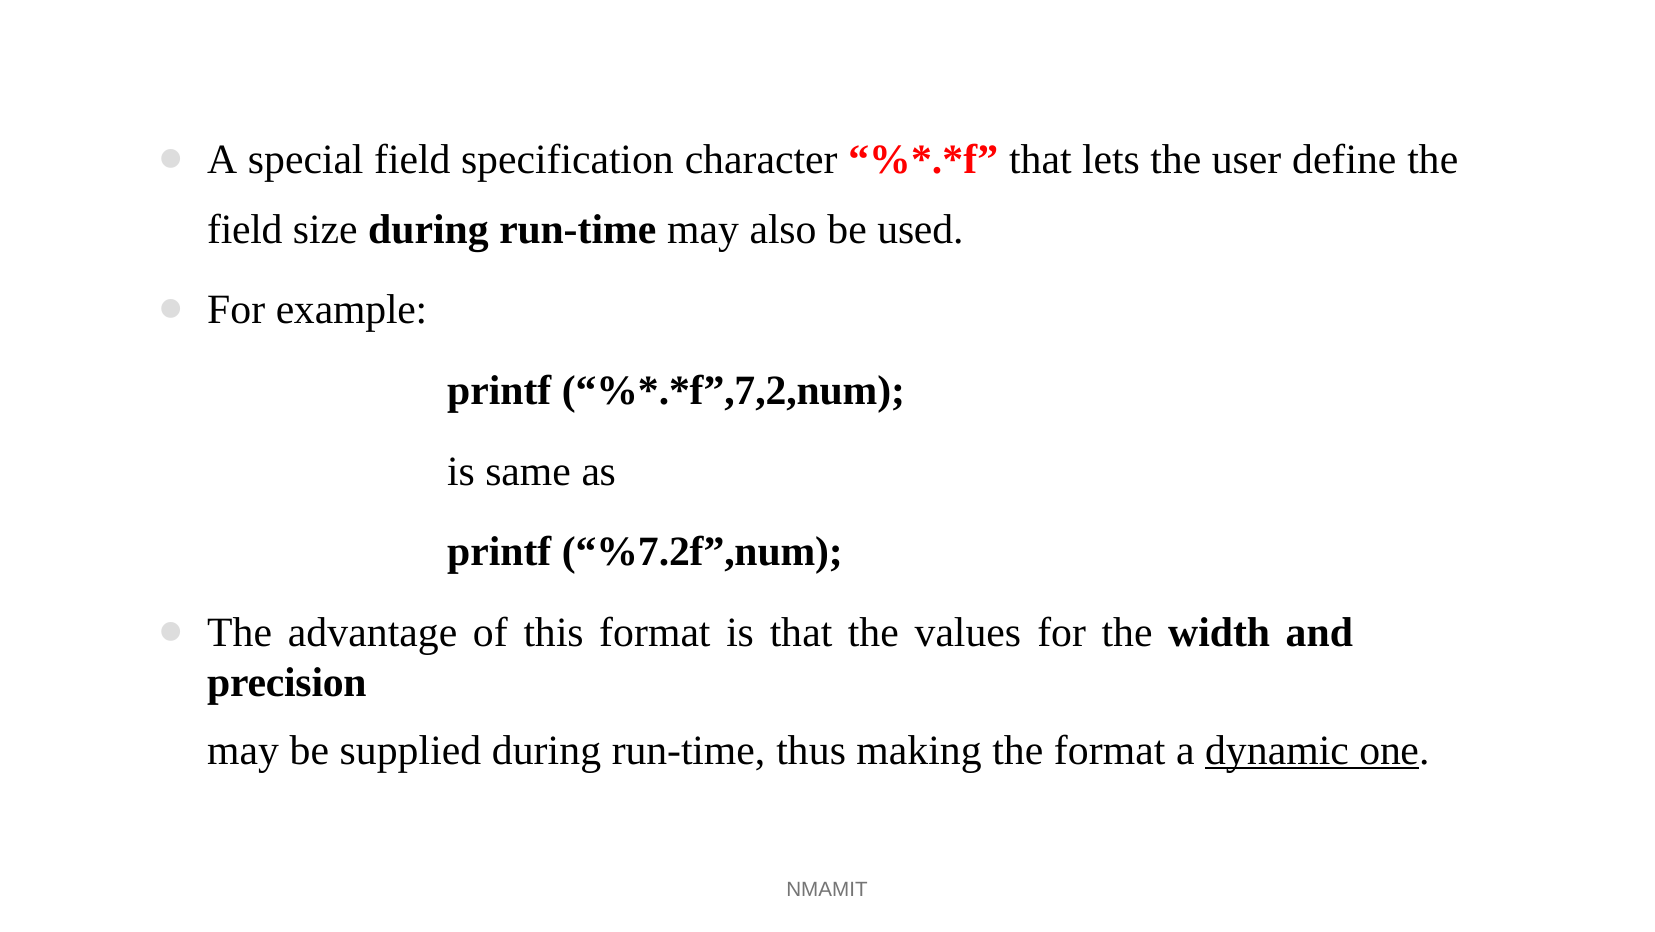

A special field specification character “%*.*f” that lets the user define the field size during run-time may also be used.
For example:
printf (“%*.*f”,7,2,num);
is same as
printf (“%7.2f”,num);
The advantage of this format is that the values for the width and precision
may be supplied during run-time, thus making the format a dynamic one.
NMAMIT